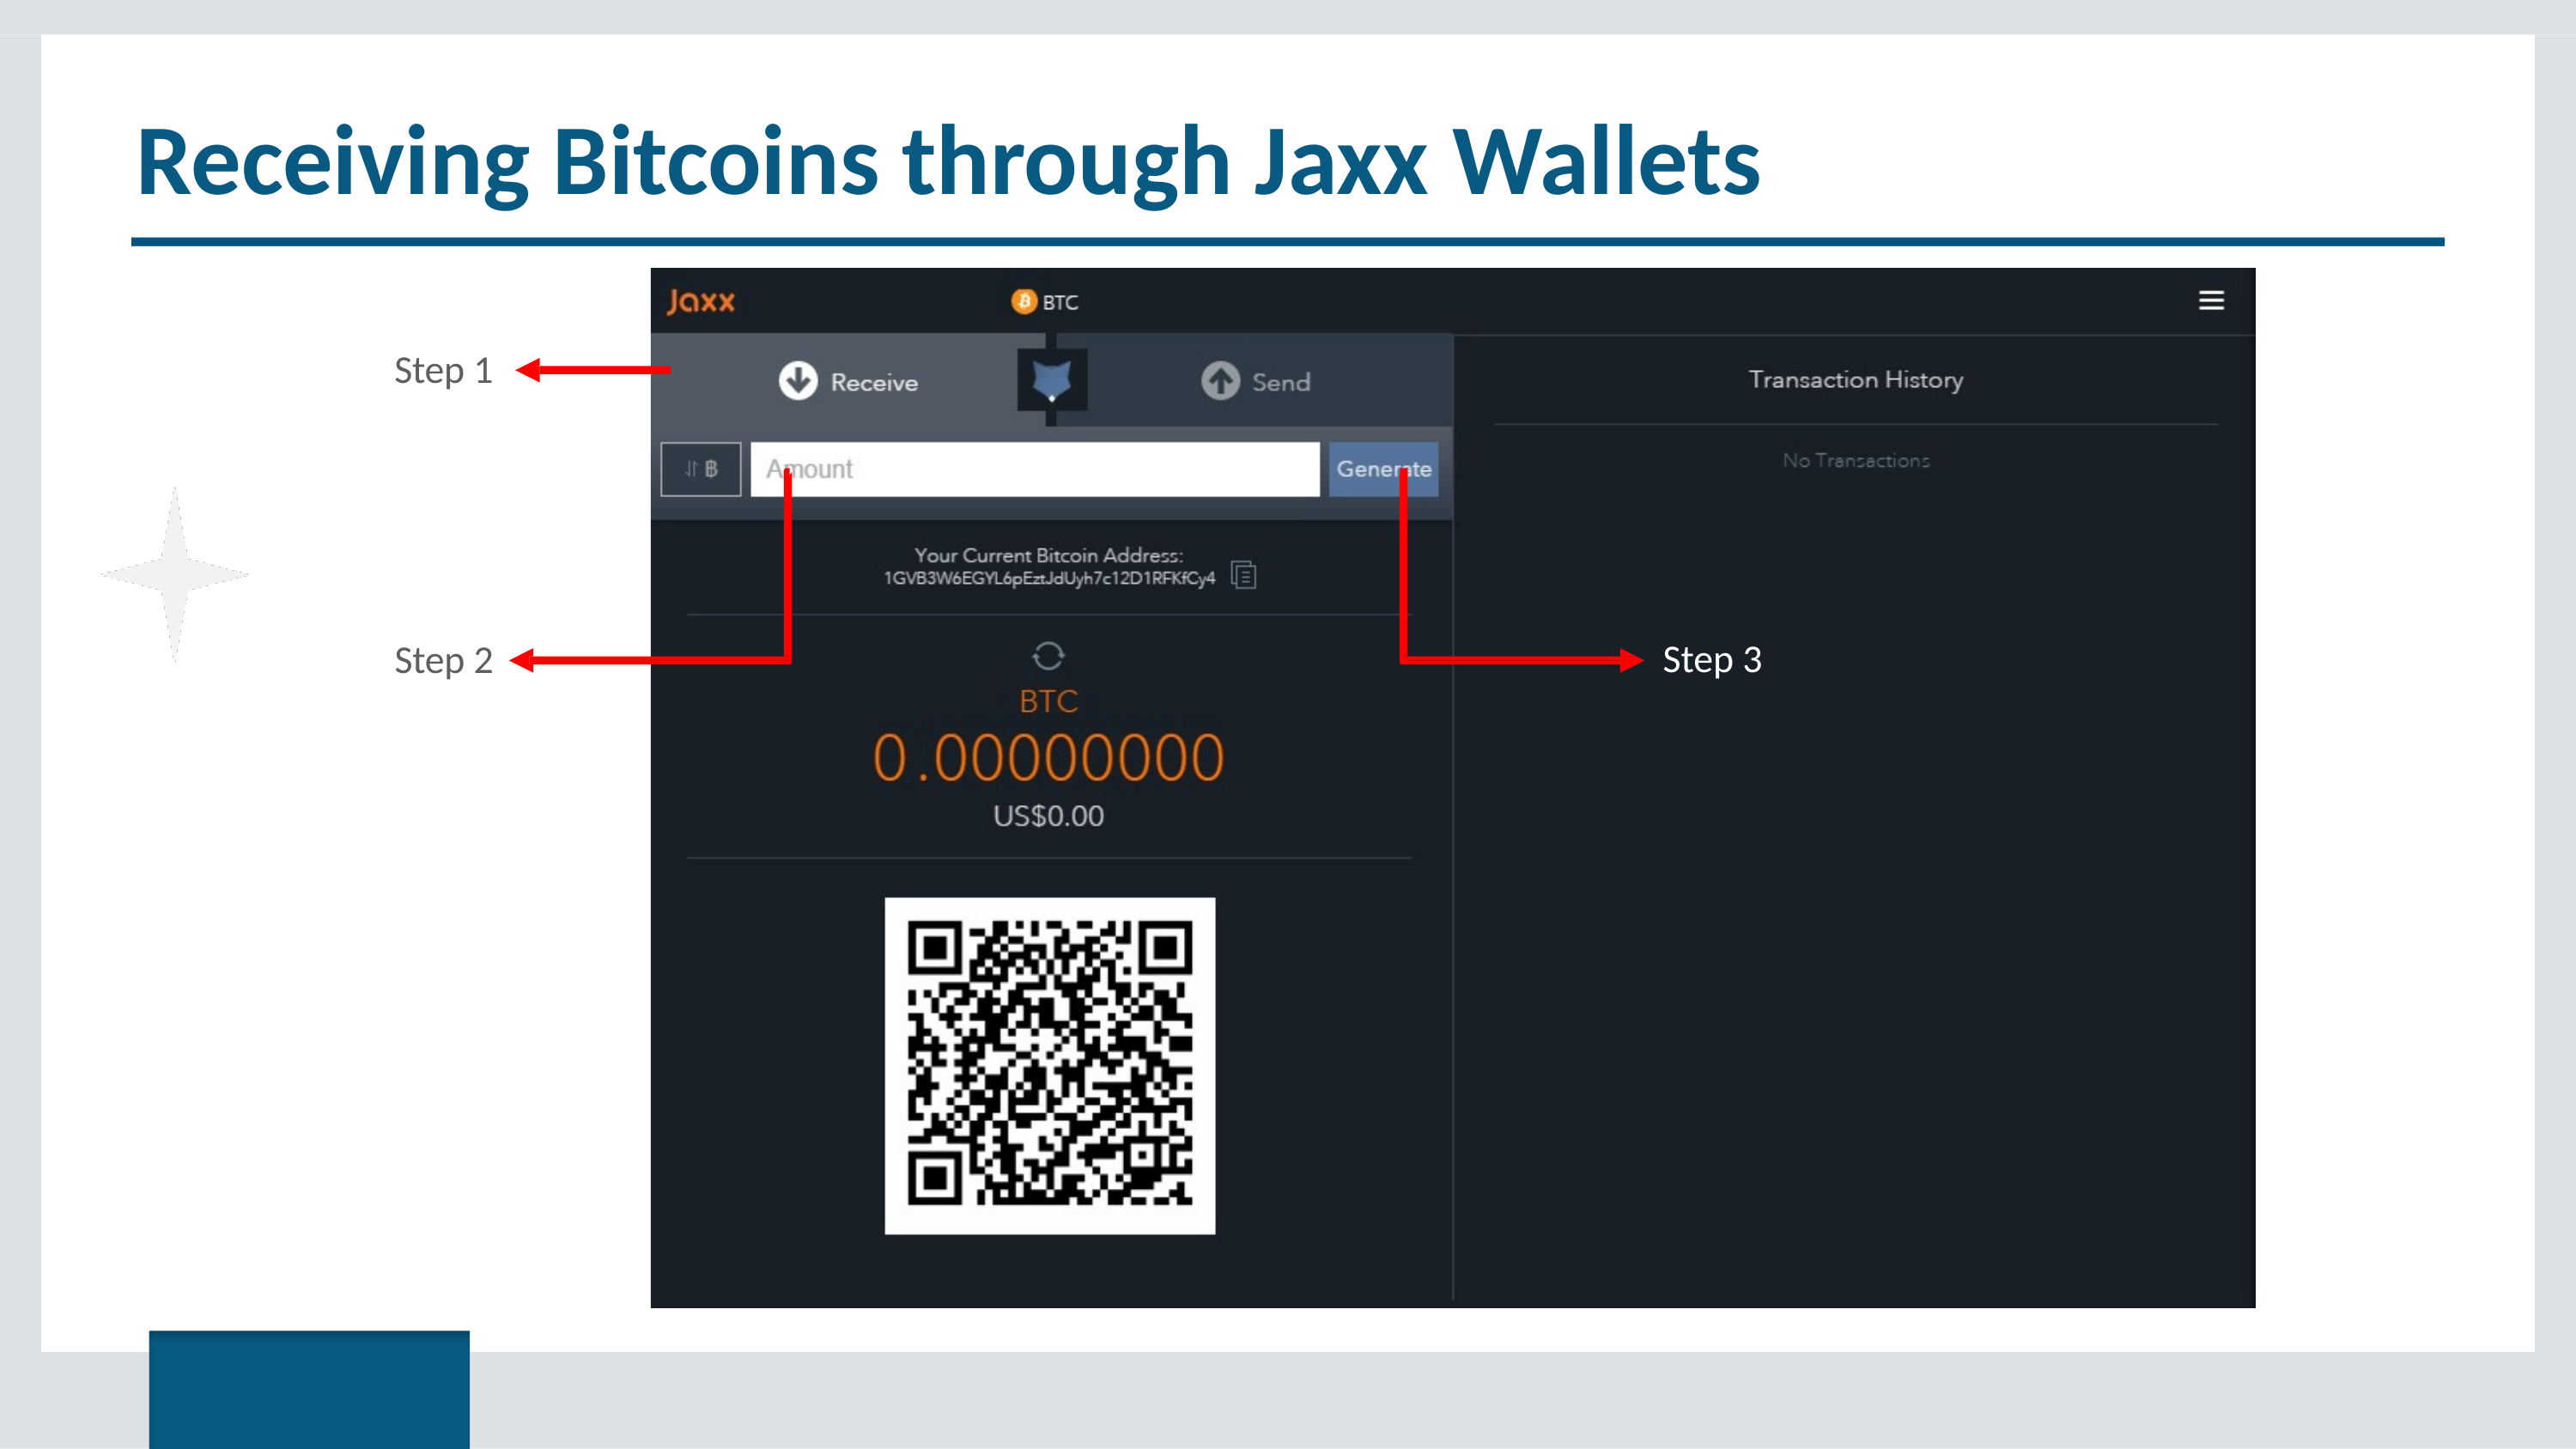

Receiving Bitcoins through Jaxx Wallets

Step 1

Step 3
Step 2